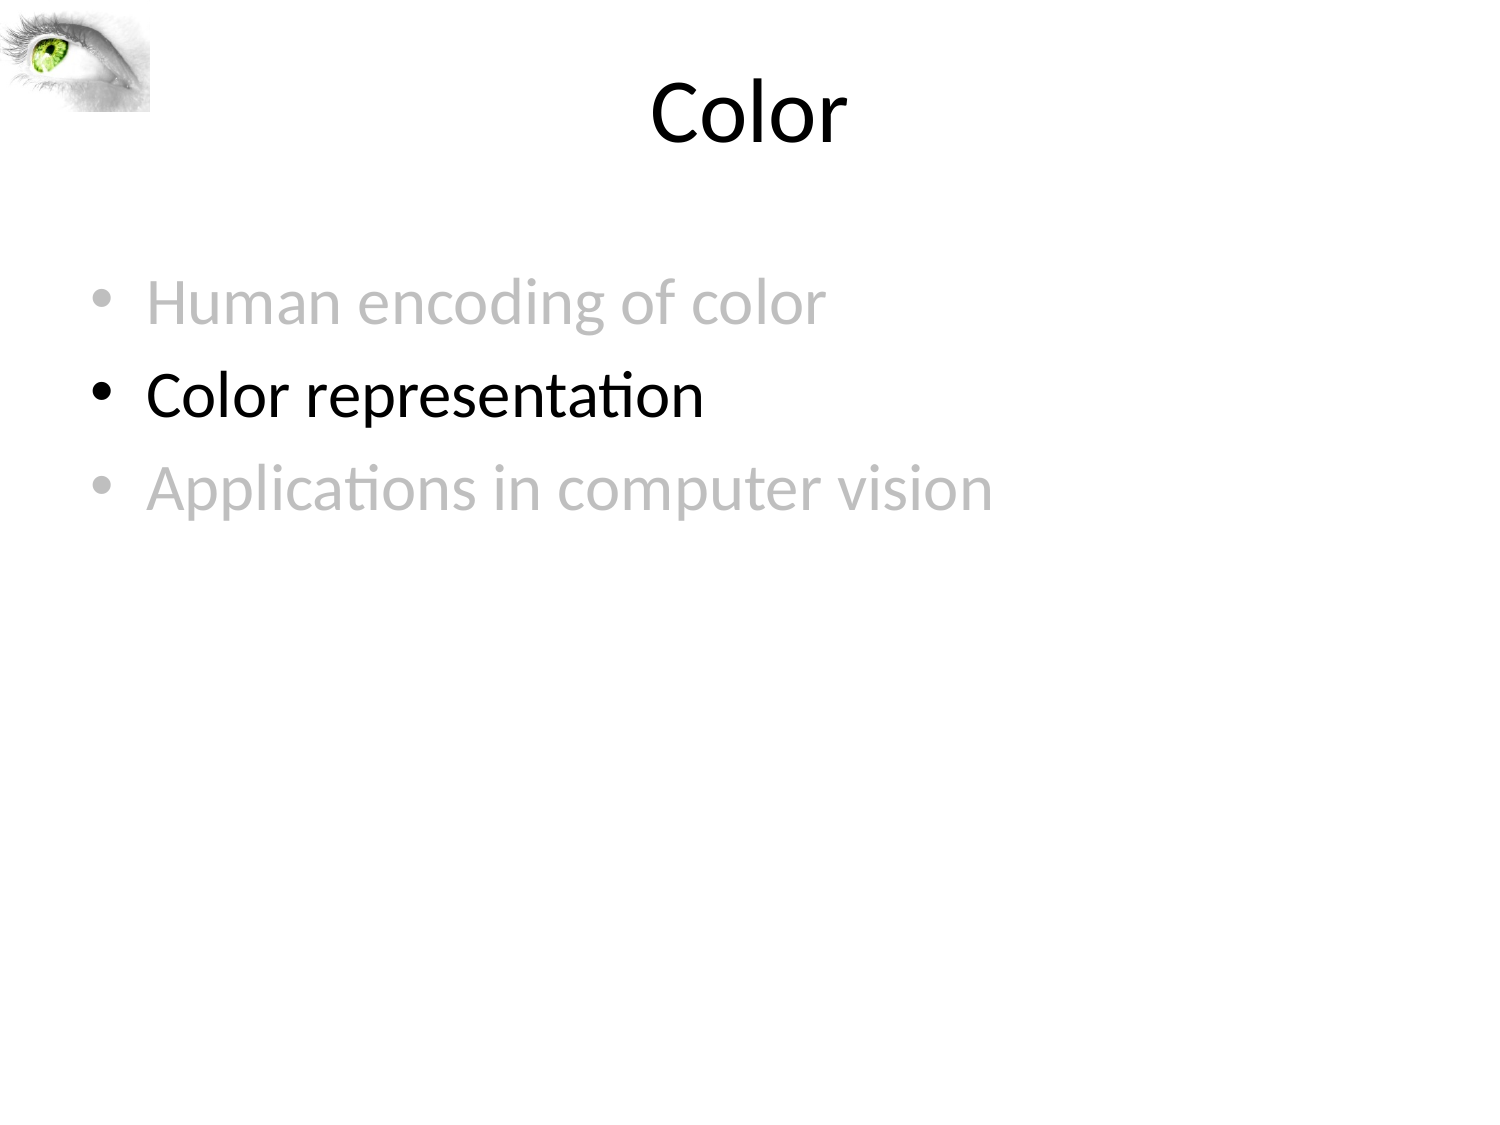

# Color
Human encoding of color
Color representation
Applications in computer vision